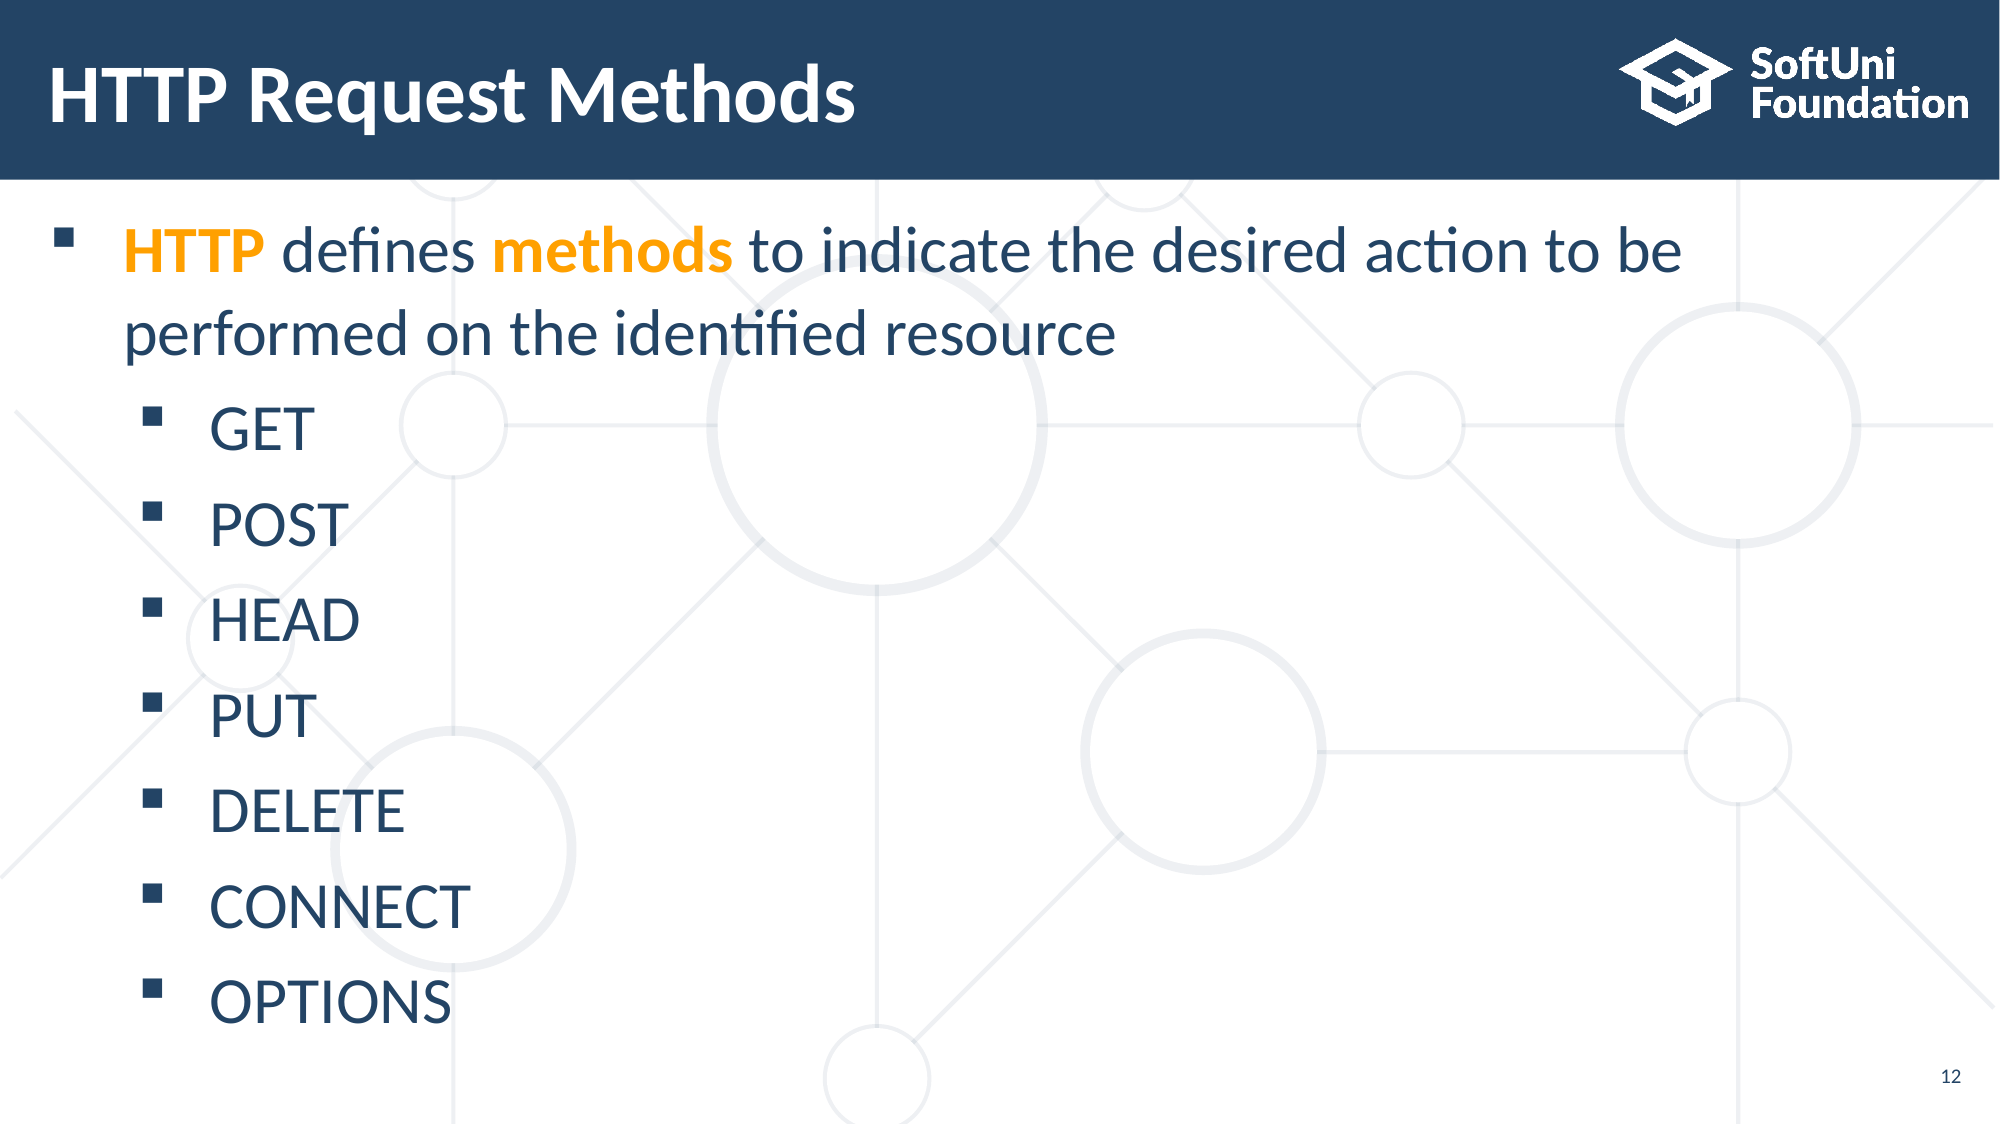

# HTTP Request Methods
HTTP defines methods to indicate the desired action to be performed on the identified resource
GET
POST
HEAD
PUT
DELETE
CONNECT
OPTIONS

12